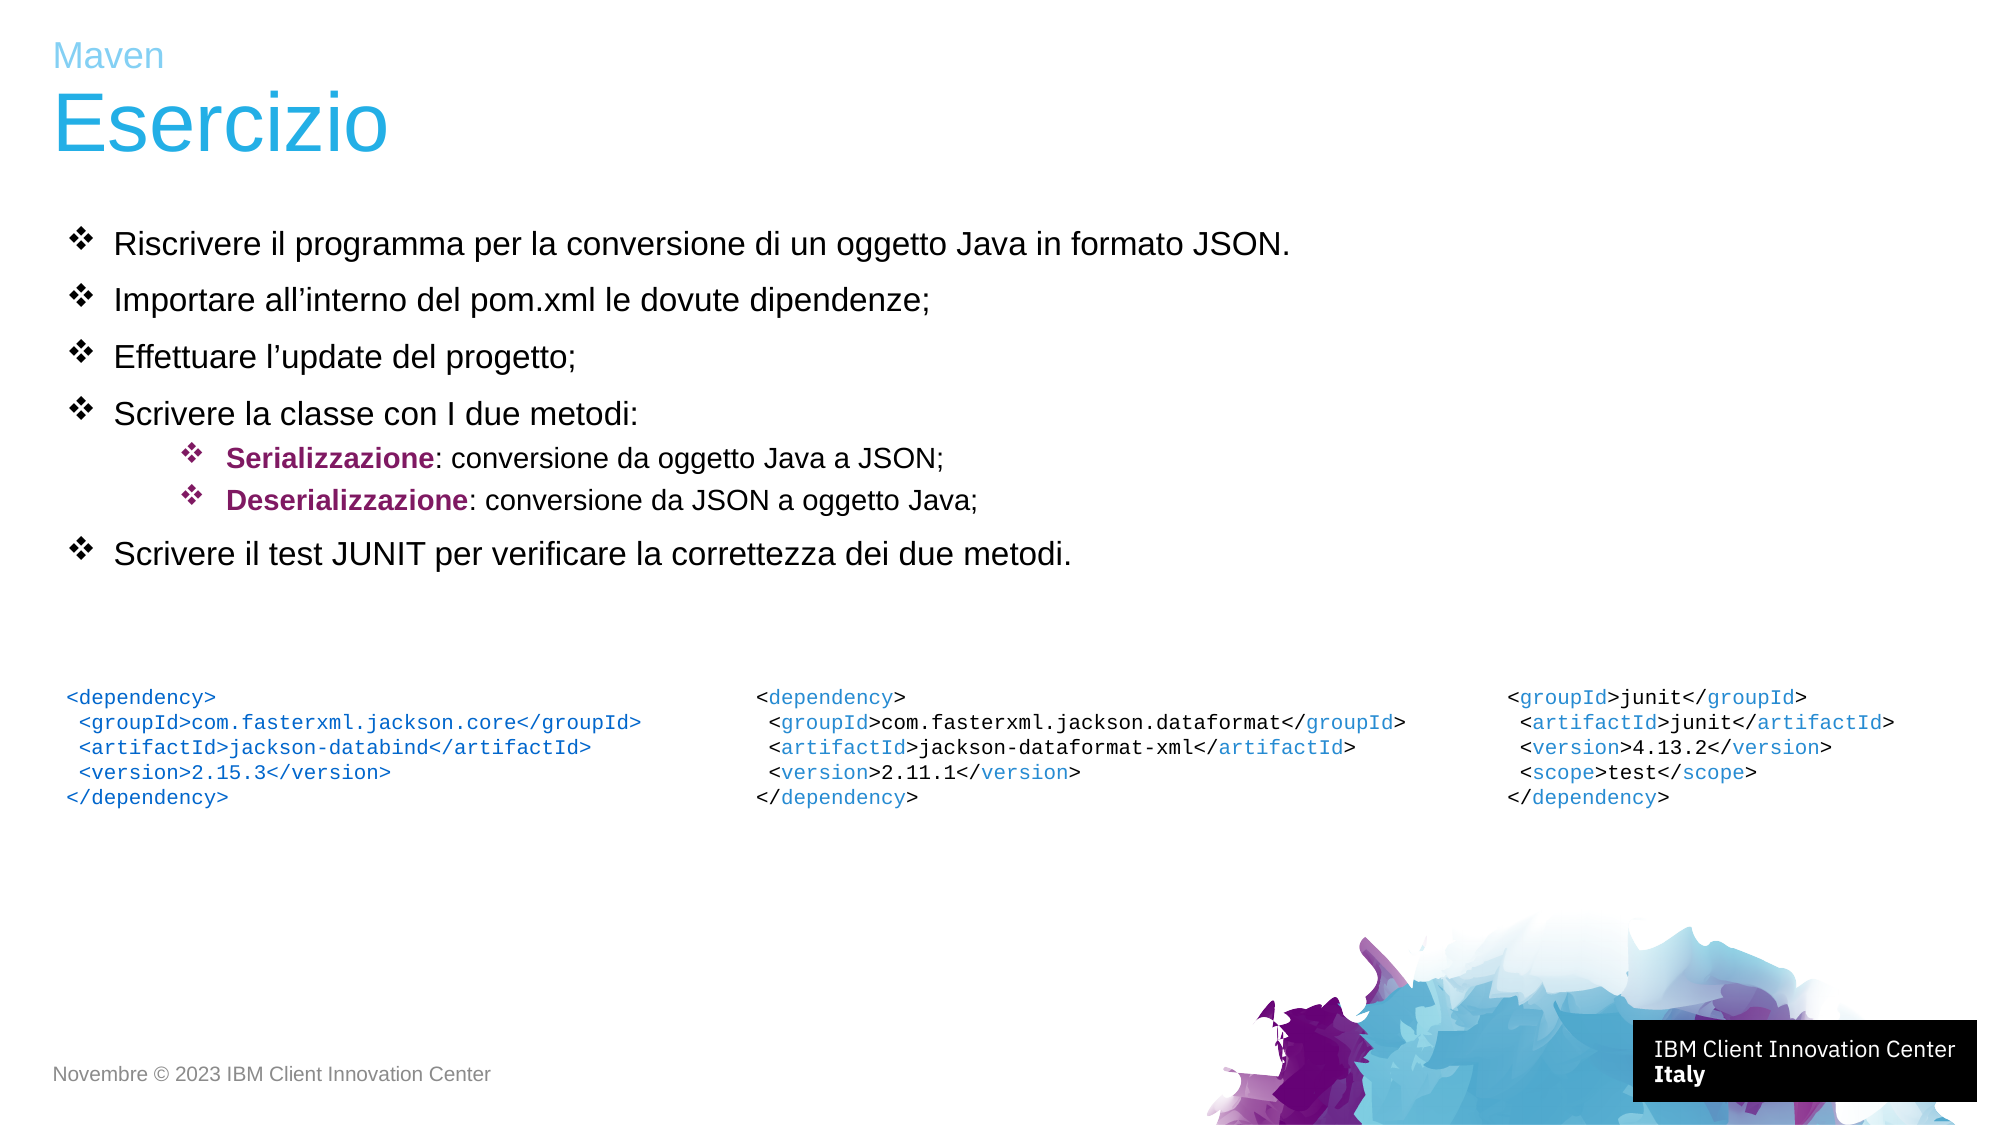

Maven
# Esercizio
Riscrivere il programma per la conversione di un oggetto Java in formato JSON.
Importare all’interno del pom.xml le dovute dipendenze;
Effettuare l’update del progetto;
Scrivere la classe con I due metodi:
Serializzazione: conversione da oggetto Java a JSON;
Deserializzazione: conversione da JSON a oggetto Java;
Scrivere il test JUNIT per verificare la correttezza dei due metodi.
<dependency>
 <groupId>com.fasterxml.jackson.core</groupId>
 <artifactId>jackson-databind</artifactId>
 <version>2.15.3</version>
</dependency>
<dependency>
 <groupId>com.fasterxml.jackson.dataformat</groupId>
 <artifactId>jackson-dataformat-xml</artifactId>
 <version>2.11.1</version>
</dependency>
<groupId>junit</groupId>
 <artifactId>junit</artifactId>
 <version>4.13.2</version>
 <scope>test</scope>
</dependency>
Novembre © 2023 IBM Client Innovation Center